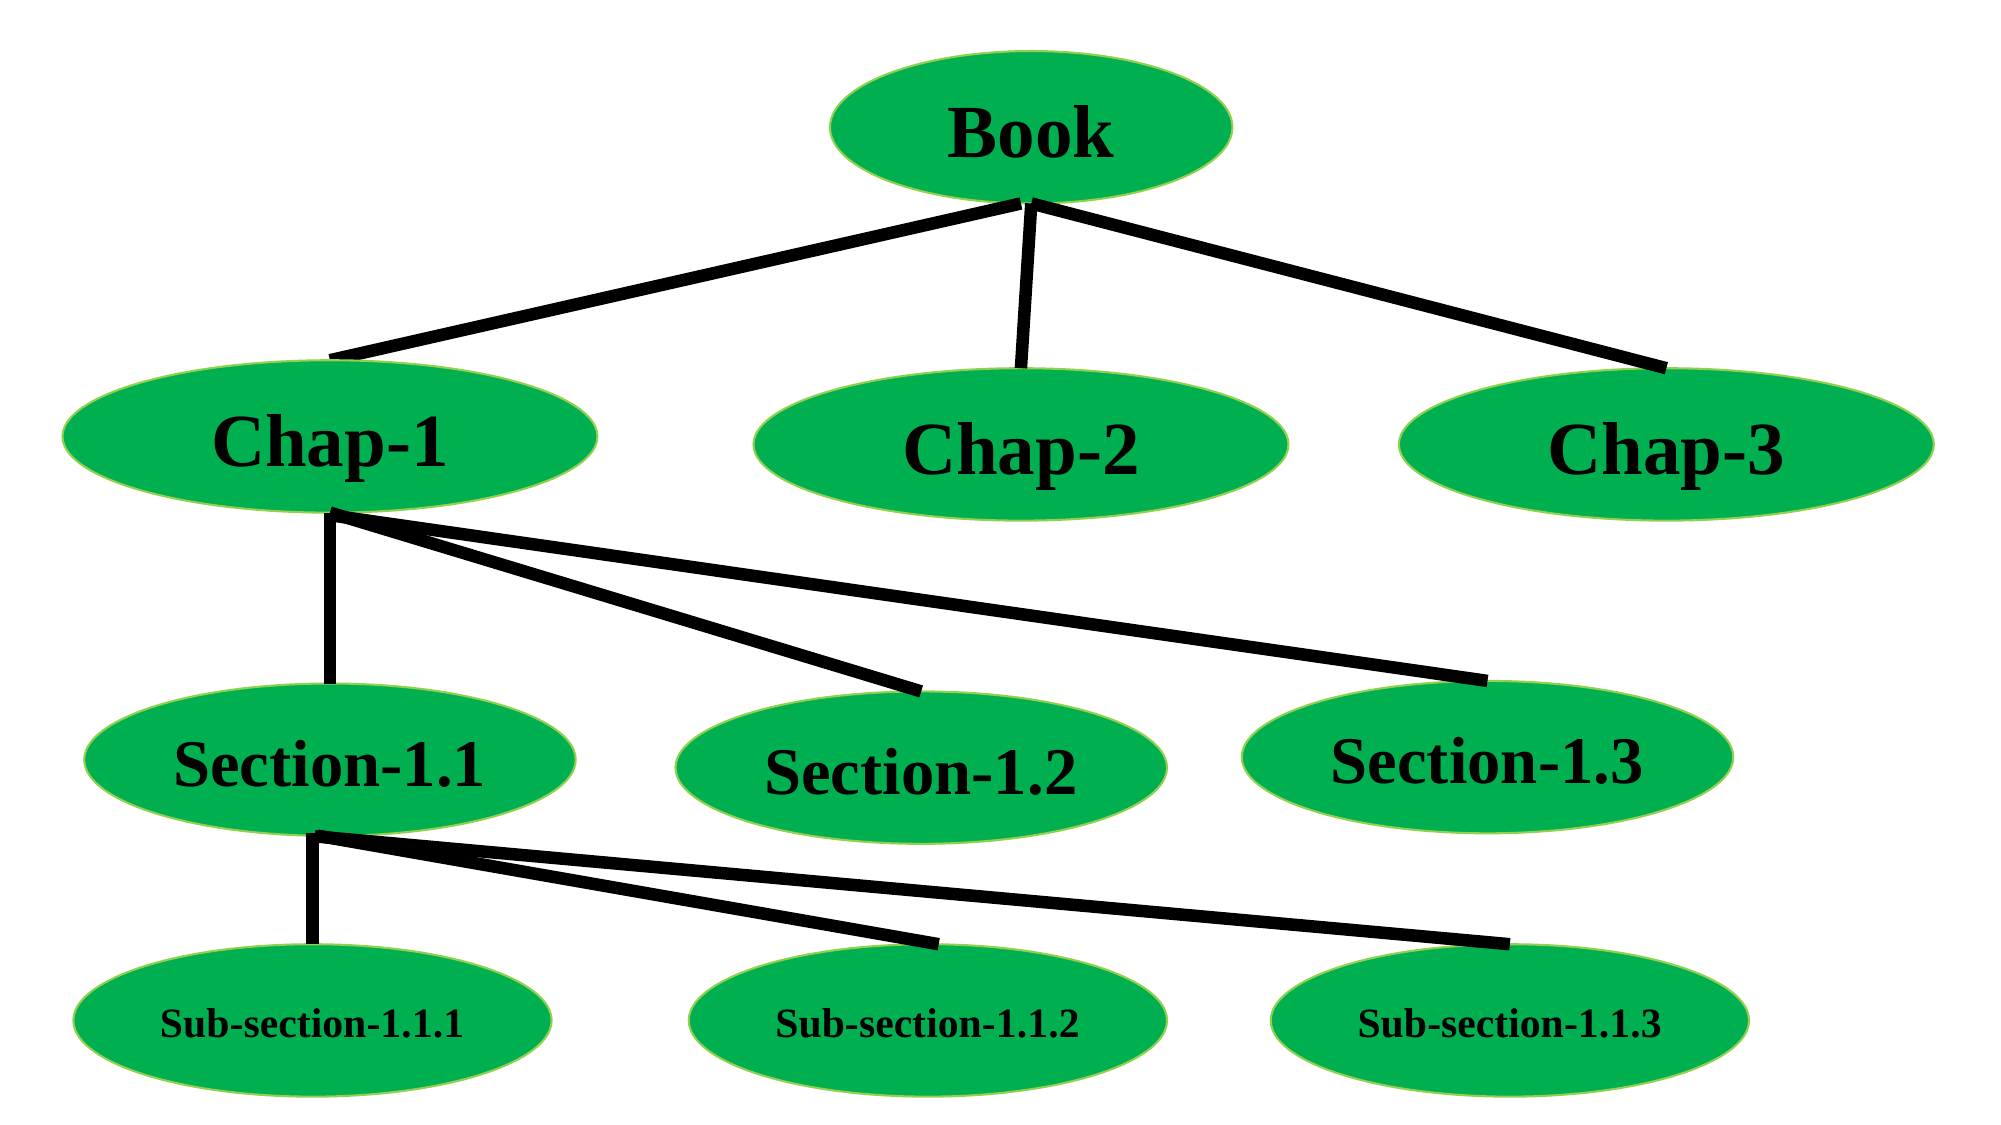

Book
Chap-1
Chap-2
Chap-3

Section-1.3
Section-1.1
Section-1.2
Sub-section-1.1.1
Sub-section-1.1.2
Sub-section-1.1.3